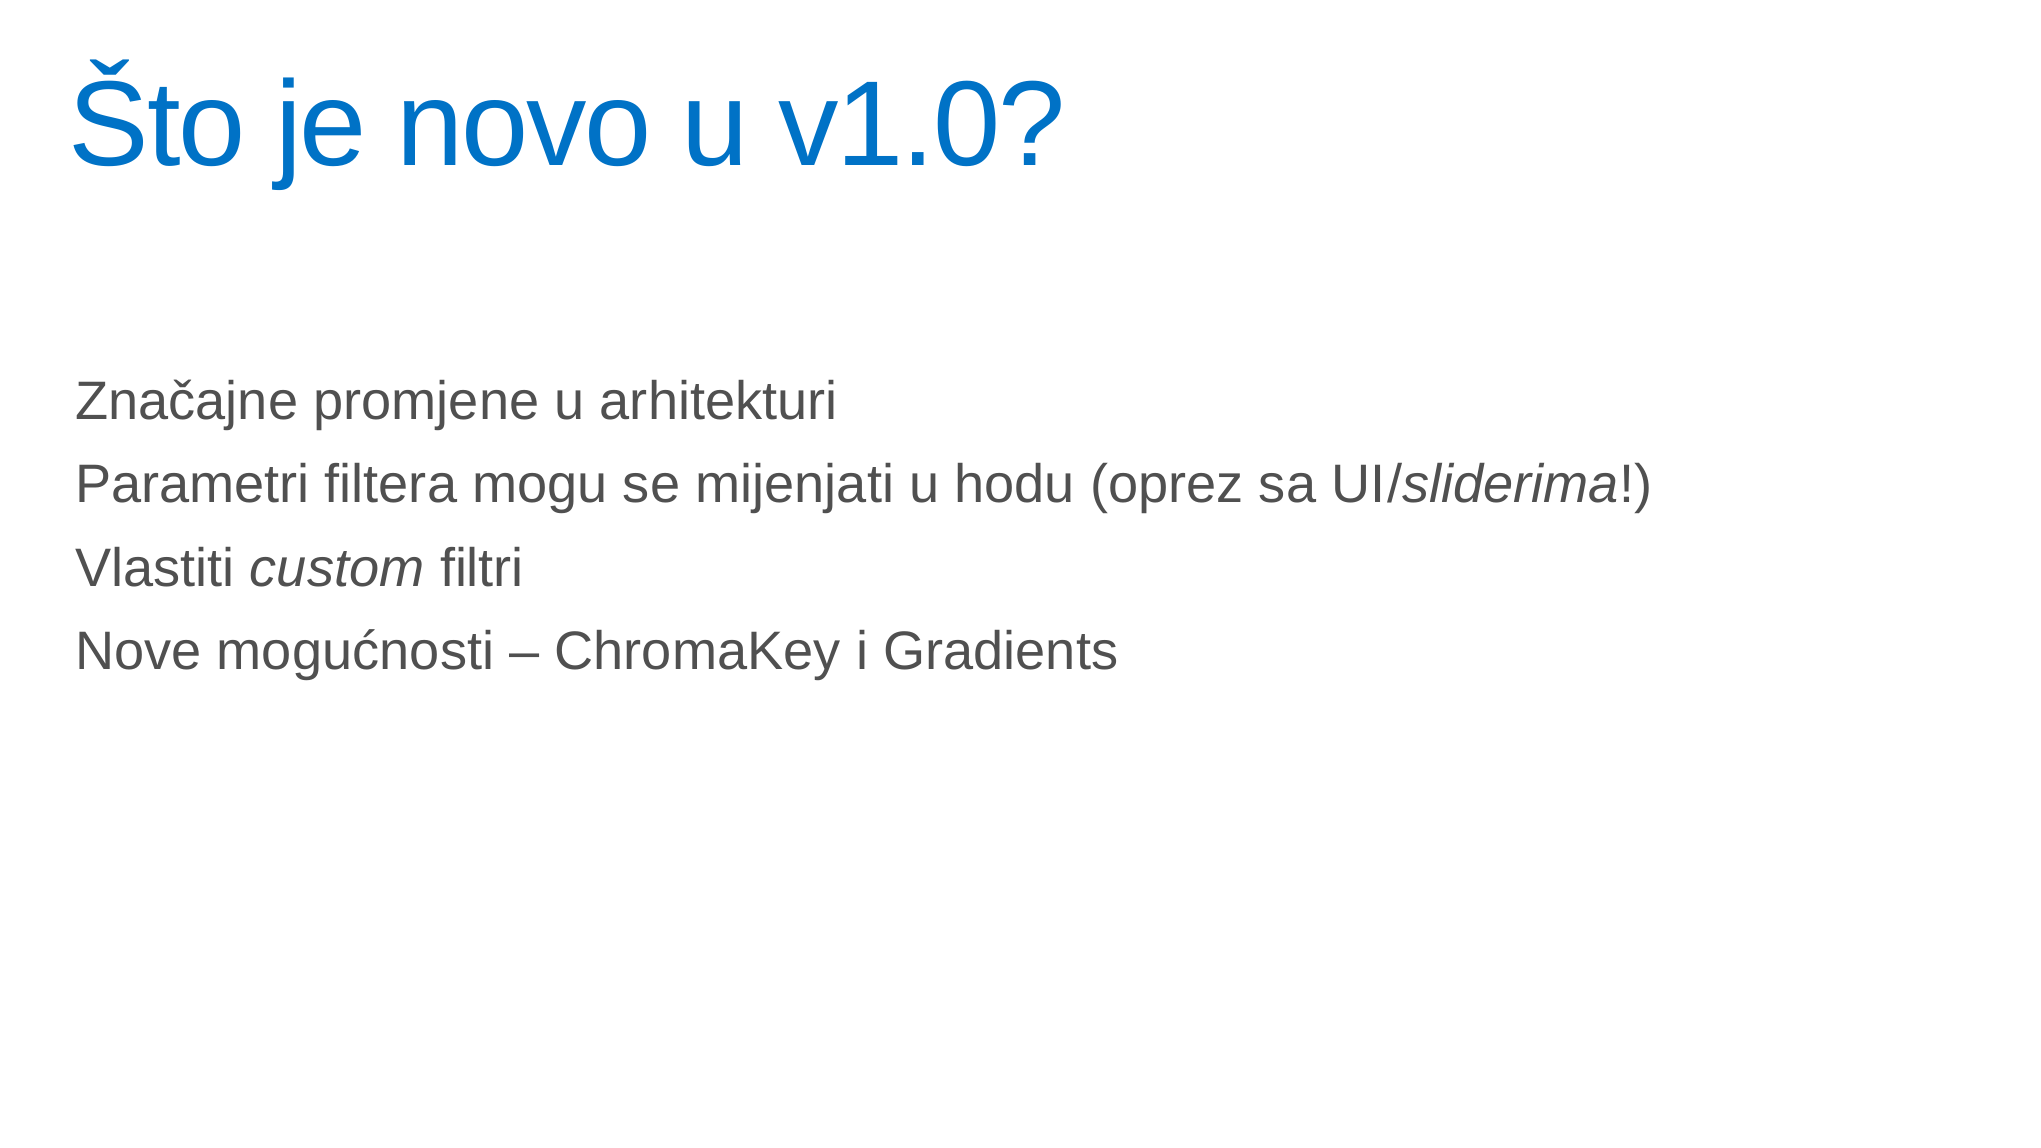

# Što je novo u v1.0?
Značajne promjene u arhitekturi
Parametri filtera mogu se mijenjati u hodu (oprez sa UI/sliderima!)
Vlastiti custom filtri
Nove mogućnosti – ChromaKey i Gradients